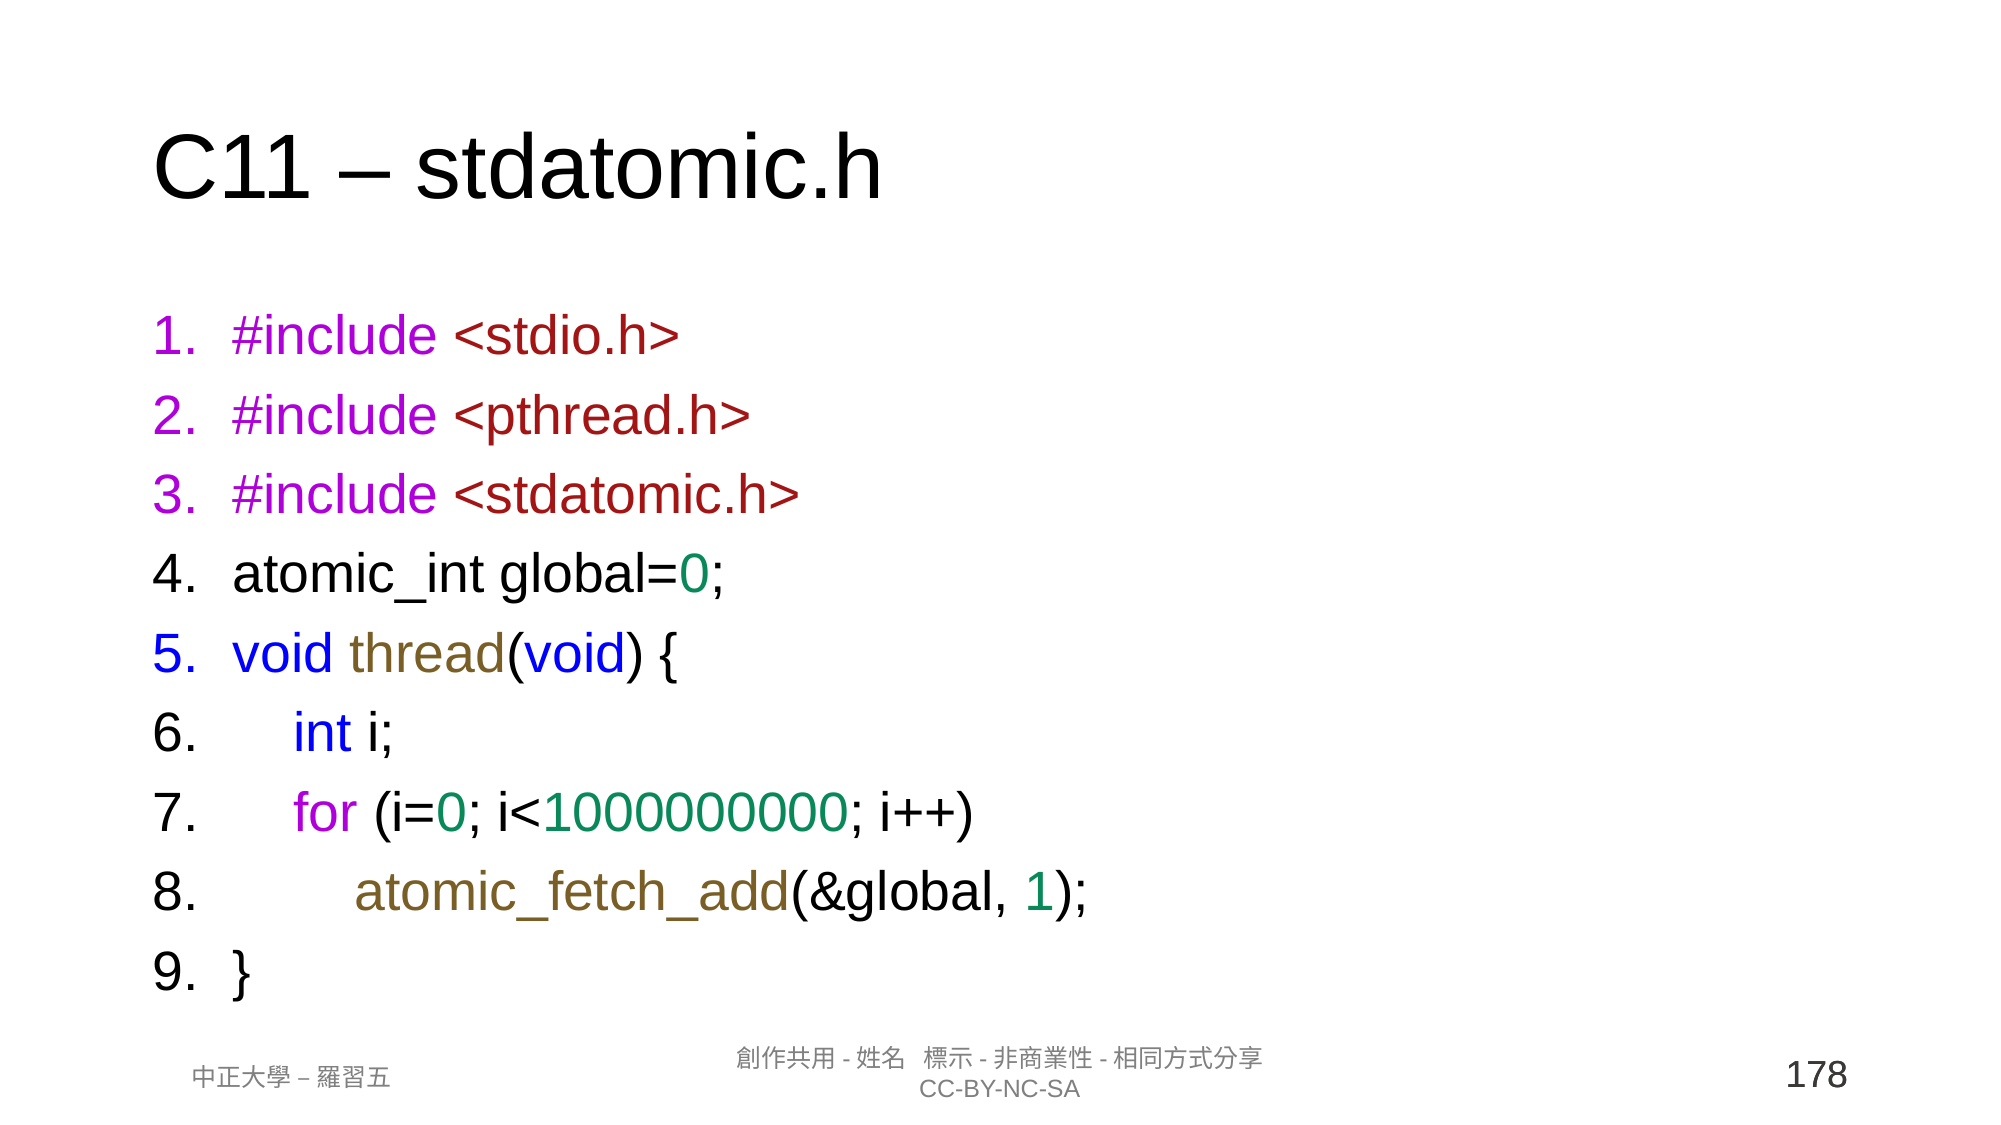

# C11 – stdatomic.h
#include <stdio.h>
#include <pthread.h>
#include <stdatomic.h>
atomic_int global=0;
void thread(void) {
    int i;
    for (i=0; i<1000000000; i++)
        atomic_fetch_add(&global, 1);
}